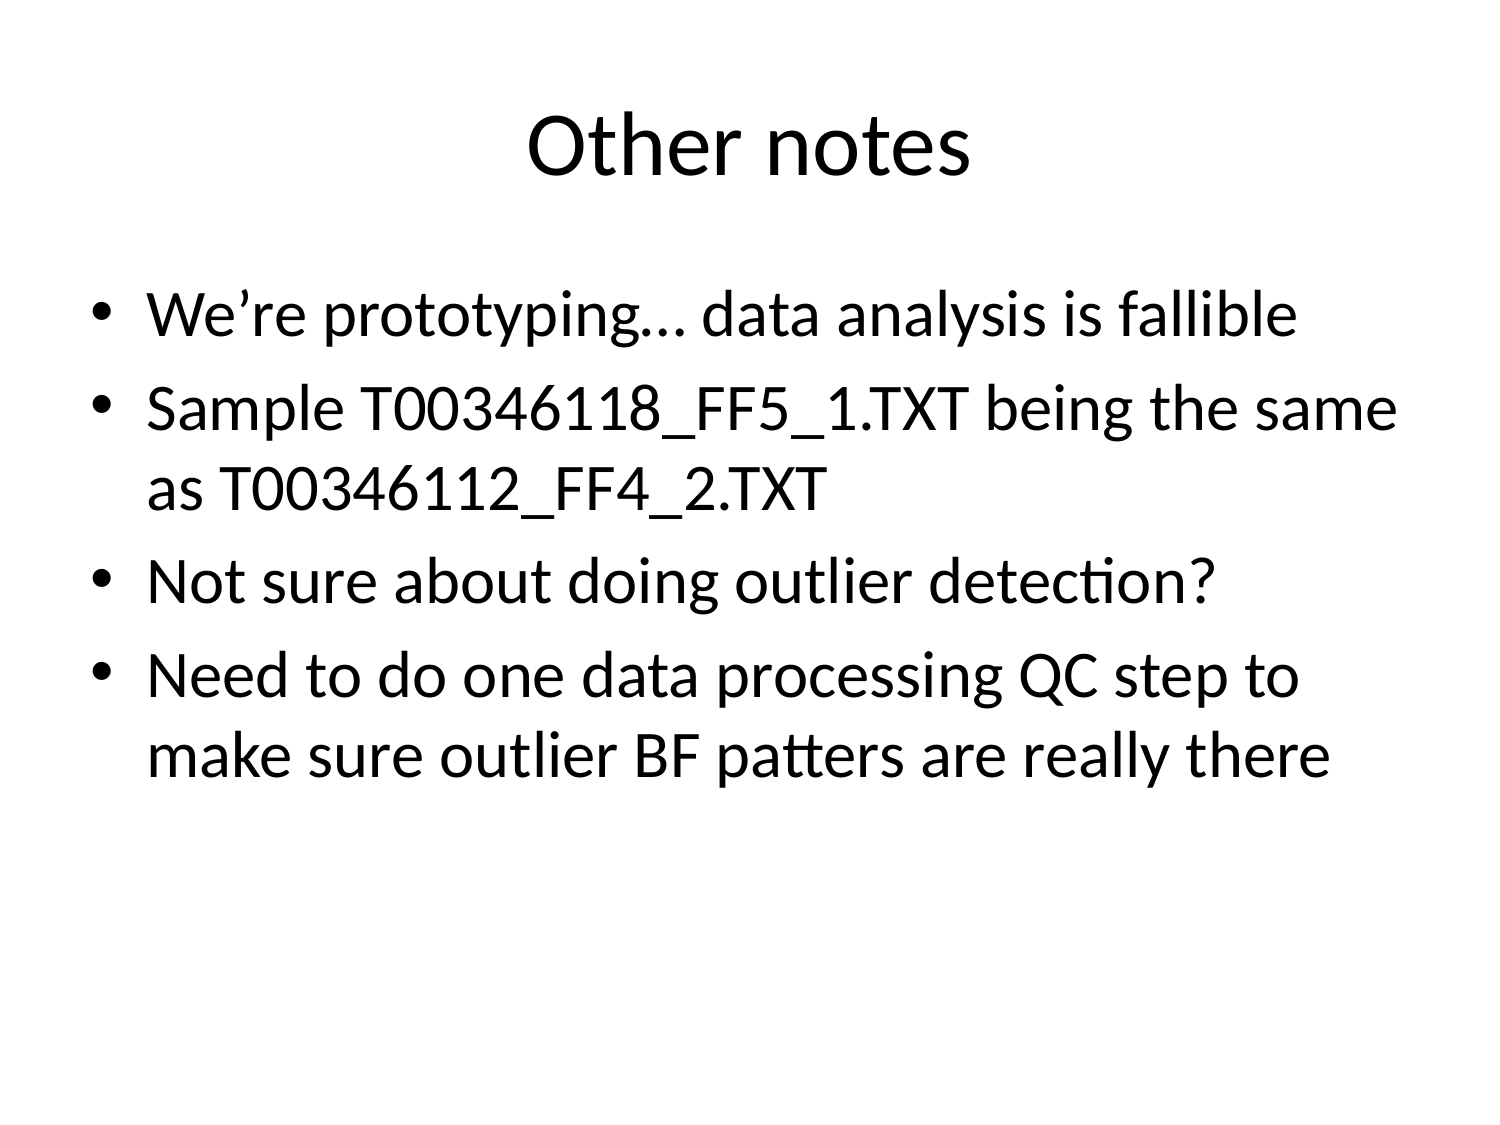

# Other notes
We’re prototyping… data analysis is fallible
Sample T00346118_FF5_1.TXT being the same as T00346112_FF4_2.TXT
Not sure about doing outlier detection?
Need to do one data processing QC step to make sure outlier BF patters are really there